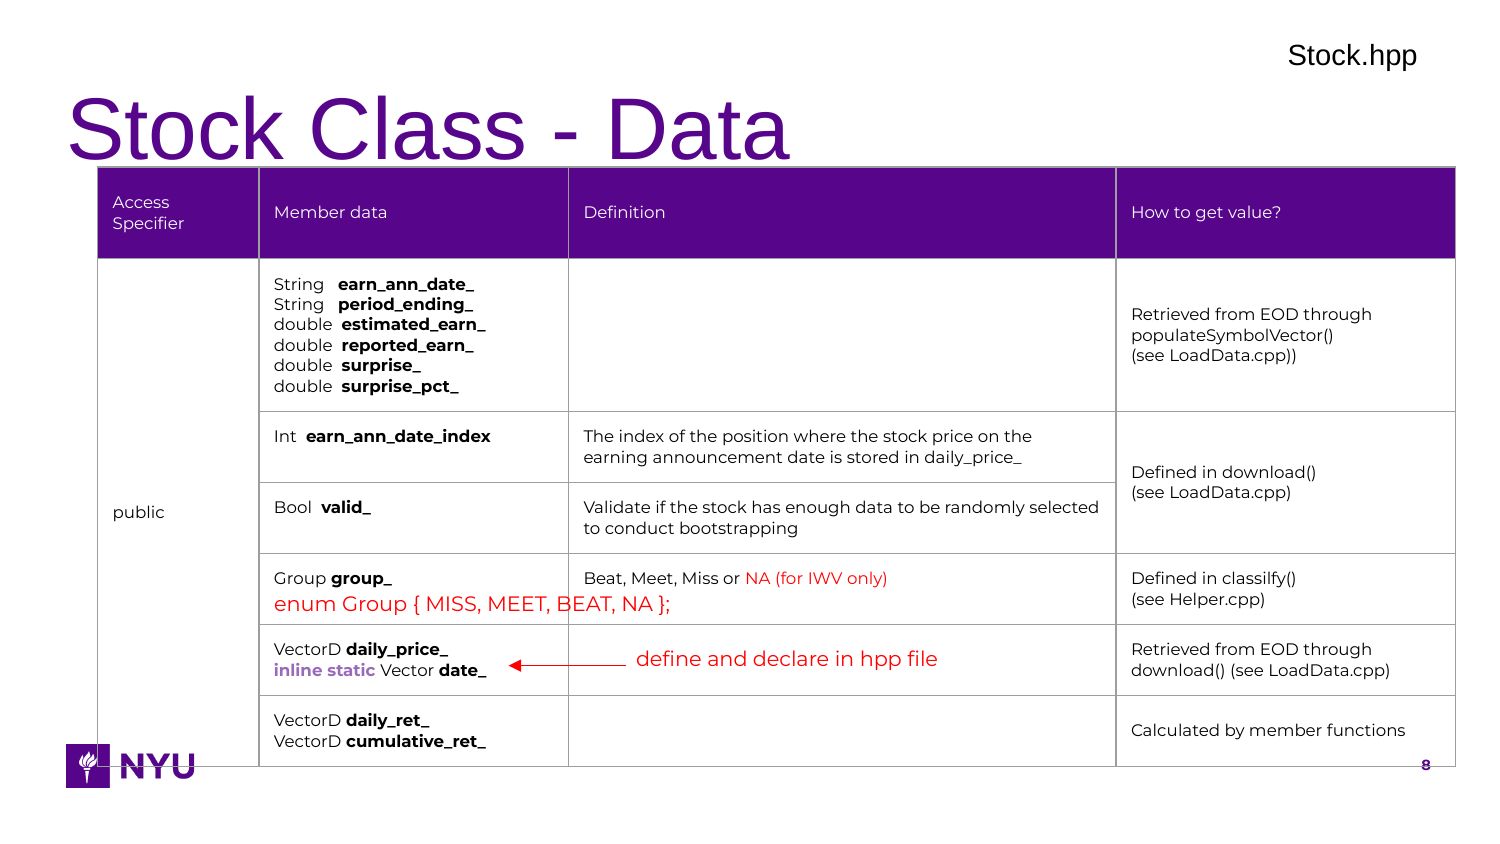

Stock.hpp
# Stock Class - Data
| Access Specifier | Member data | Definition | How to get value? |
| --- | --- | --- | --- |
| public | String earn\_ann\_date\_ String period\_ending\_ double estimated\_earn\_ double reported\_earn\_ double surprise\_ double surprise\_pct\_ |  | Retrieved from EOD through populateSymbolVector() (see LoadData.cpp)) |
|  | Int earn\_ann\_date\_index | The index of the position where the stock price on the earning announcement date is stored in daily\_price\_ | Defined in download() (see LoadData.cpp) |
|  | Bool valid\_ | Validate if the stock has enough data to be randomly selected to conduct bootstrapping |  |
|  | Group group\_ | Beat, Meet, Miss or NA (for IWV only) | Defined in classilfy() (see Helper.cpp) |
|  | VectorD daily\_price\_ inline static Vector date\_ |  | Retrieved from EOD through download() (see LoadData.cpp) |
|  | VectorD daily\_ret\_ VectorD cumulative\_ret\_ |  | Calculated by member functions |
enum Group { MISS, MEET, BEAT, NA };
define and declare in hpp file